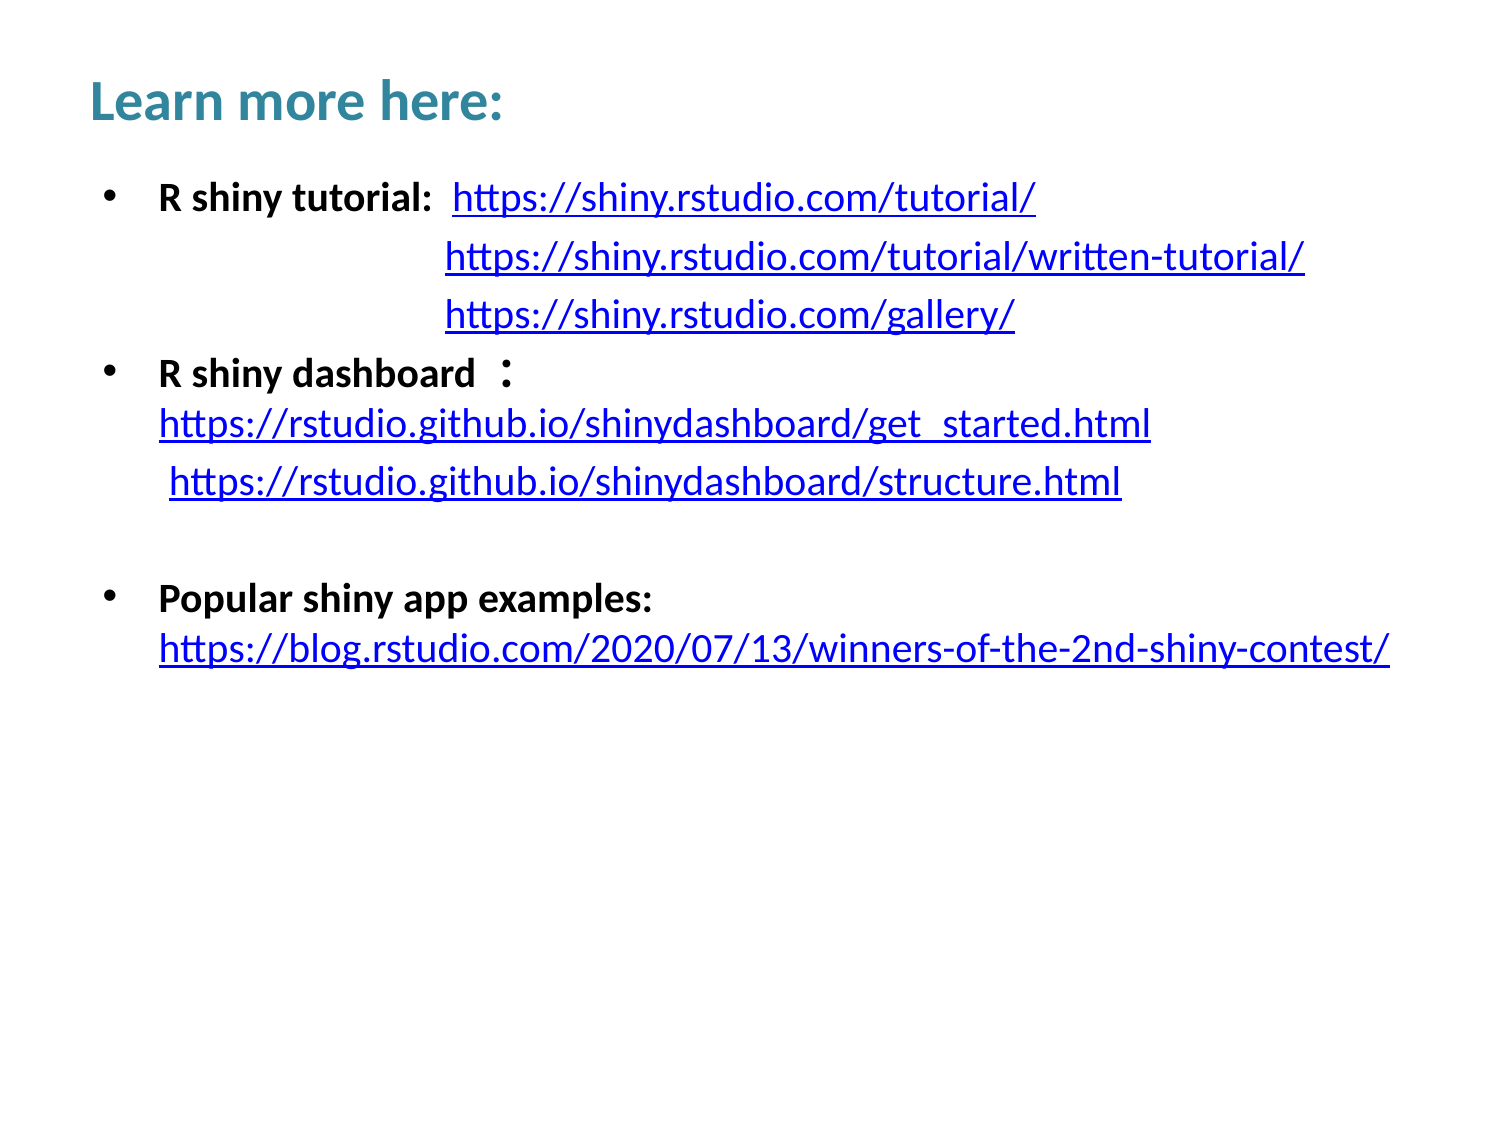

# Learn more here:
R shiny tutorial:  https://shiny.rstudio.com/tutorial/
                                    https://shiny.rstudio.com/tutorial/written-tutorial/
                                    https://shiny.rstudio.com/gallery/
R shiny dashboard ：https://rstudio.github.io/shinydashboard/get_started.html
       https://rstudio.github.io/shinydashboard/structure.html

Popular shiny app examples: https://blog.rstudio.com/2020/07/13/winners-of-the-2nd-shiny-contest/